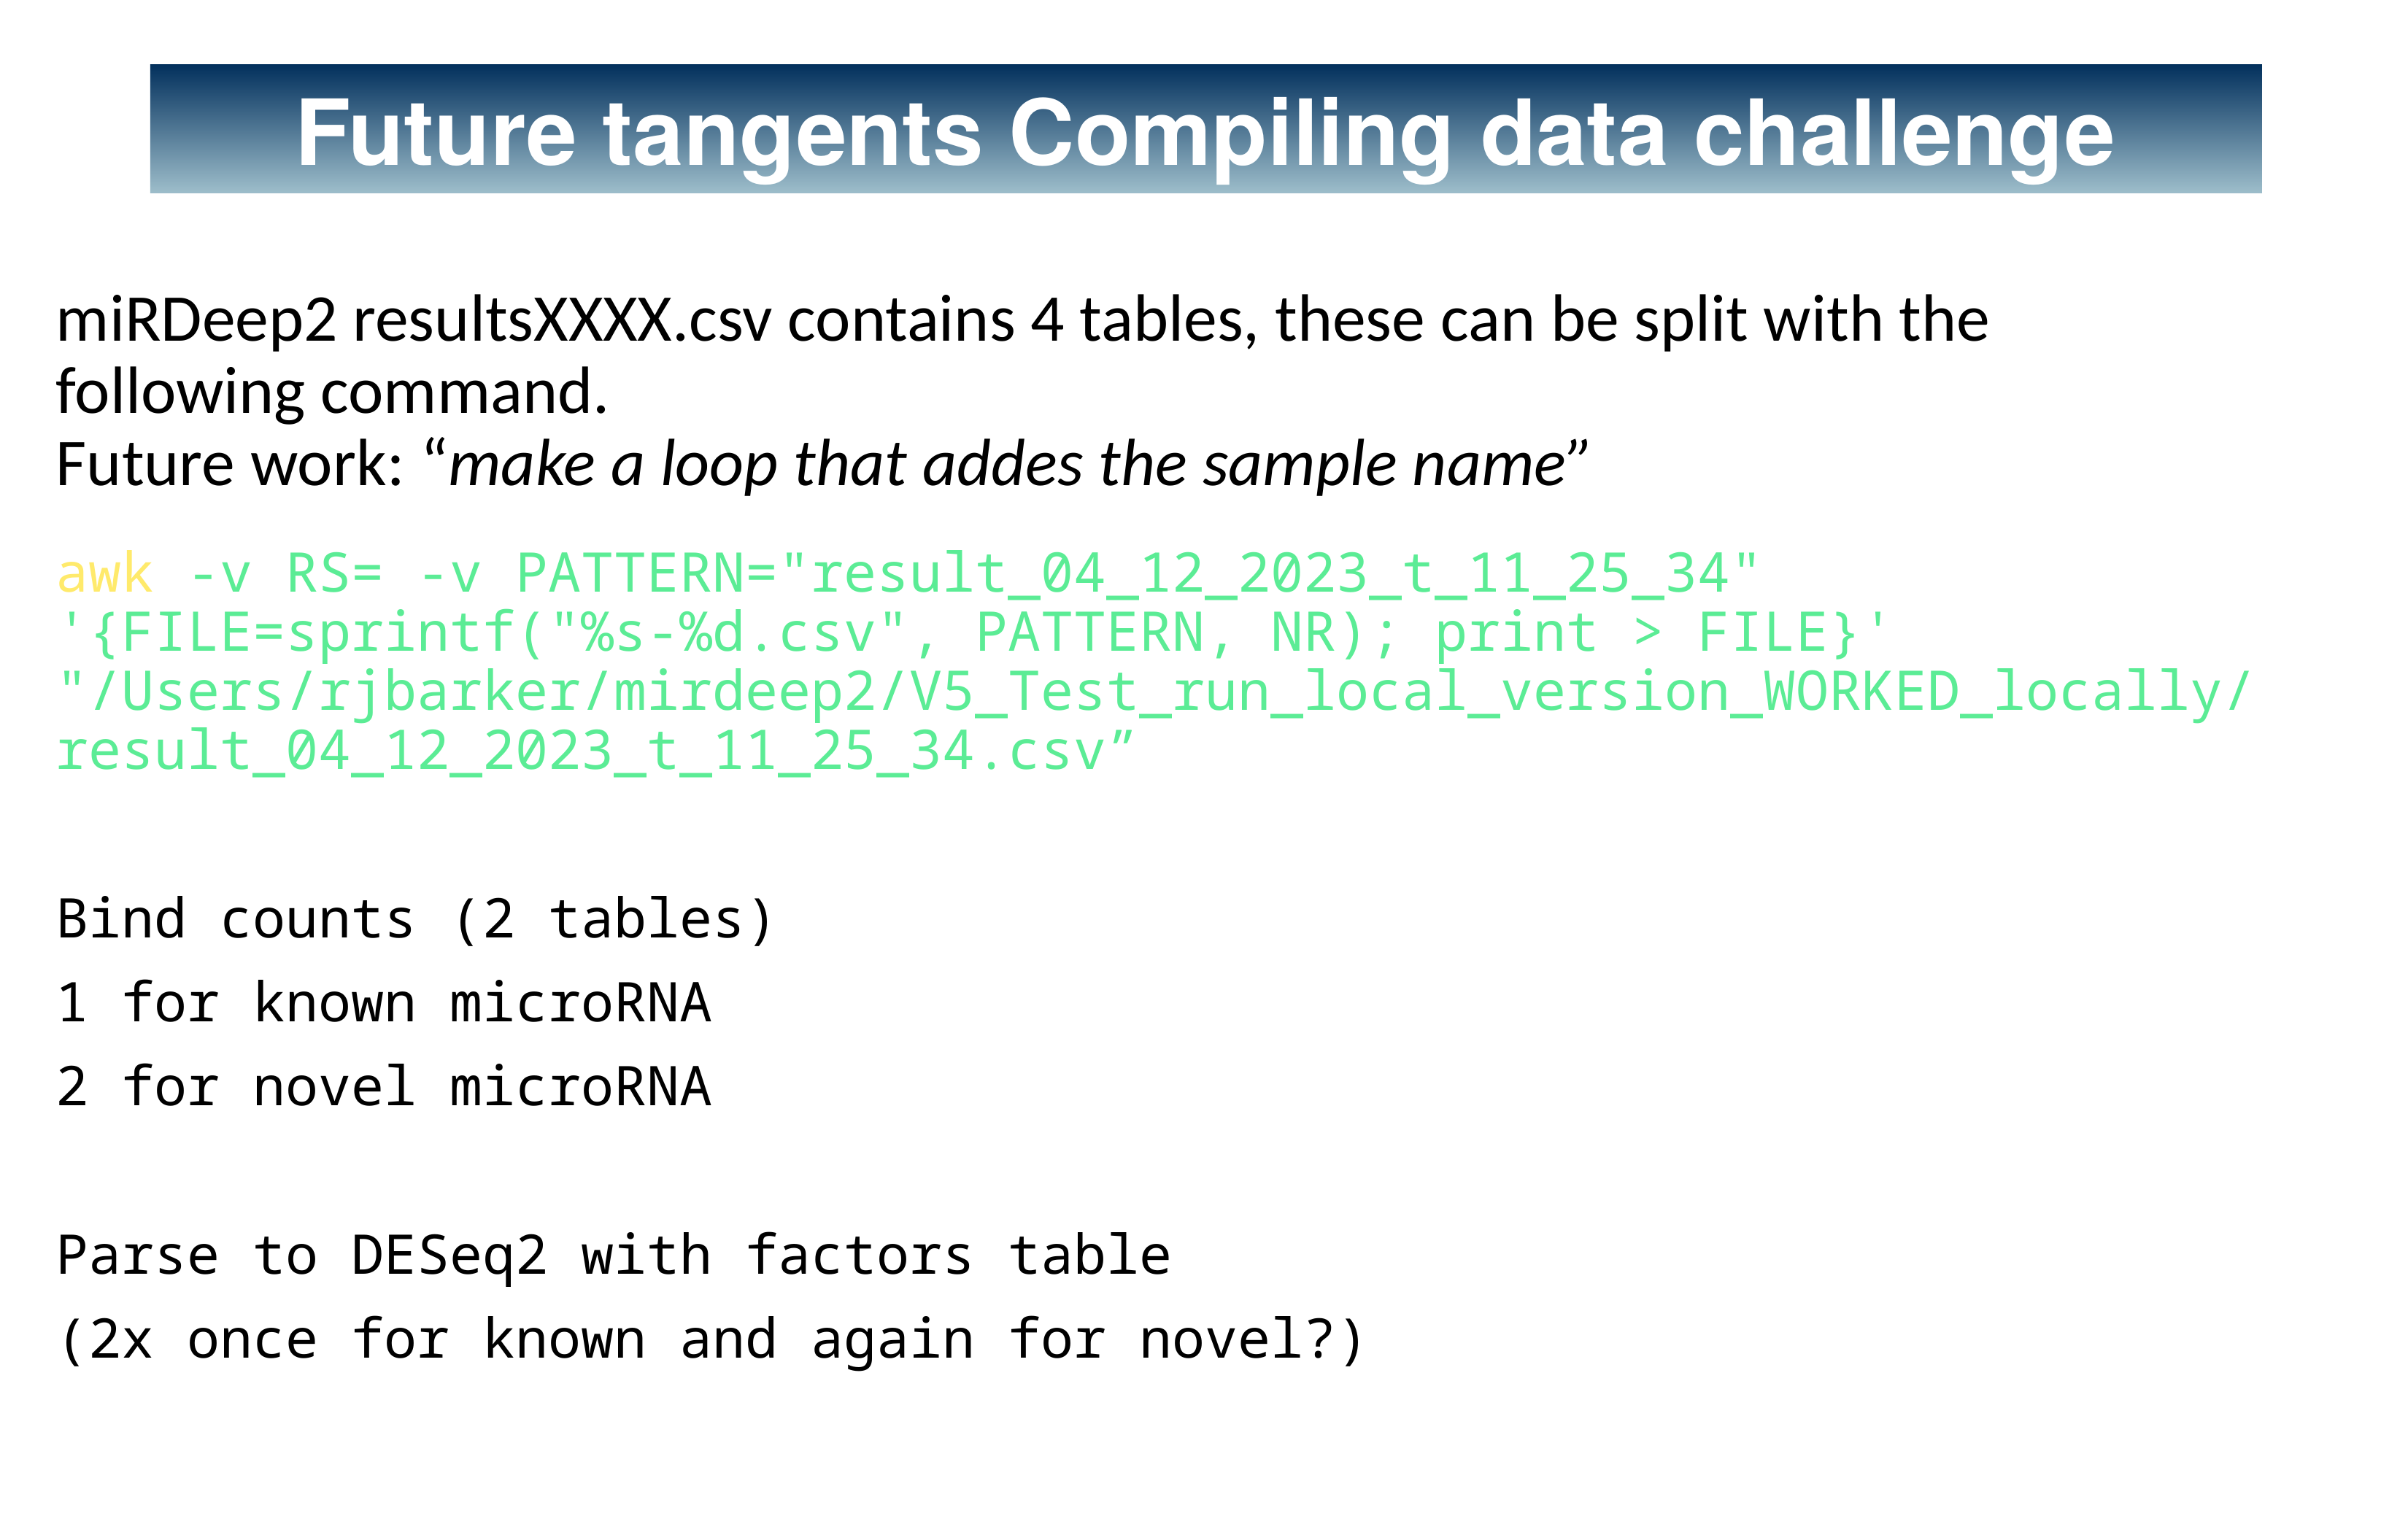

Future tangents Compiling data challenge
# miRDeep2 resultsXXXX.csv contains 4 tables, these can be split with the following command. Future work: “make a loop that addes the sample name”
awk -v RS= -v PATTERN="result_04_12_2023_t_11_25_34" '{FILE=sprintf("%s-%d.csv", PATTERN, NR); print > FILE}' "/Users/rjbarker/mirdeep2/V5_Test_run_local_version_WORKED_locally/result_04_12_2023_t_11_25_34.csv”

Bind counts (2 tables)
1 for known microRNA
2 for novel microRNA

Parse to DESeq2 with factors table
(2x once for known and again for novel?)